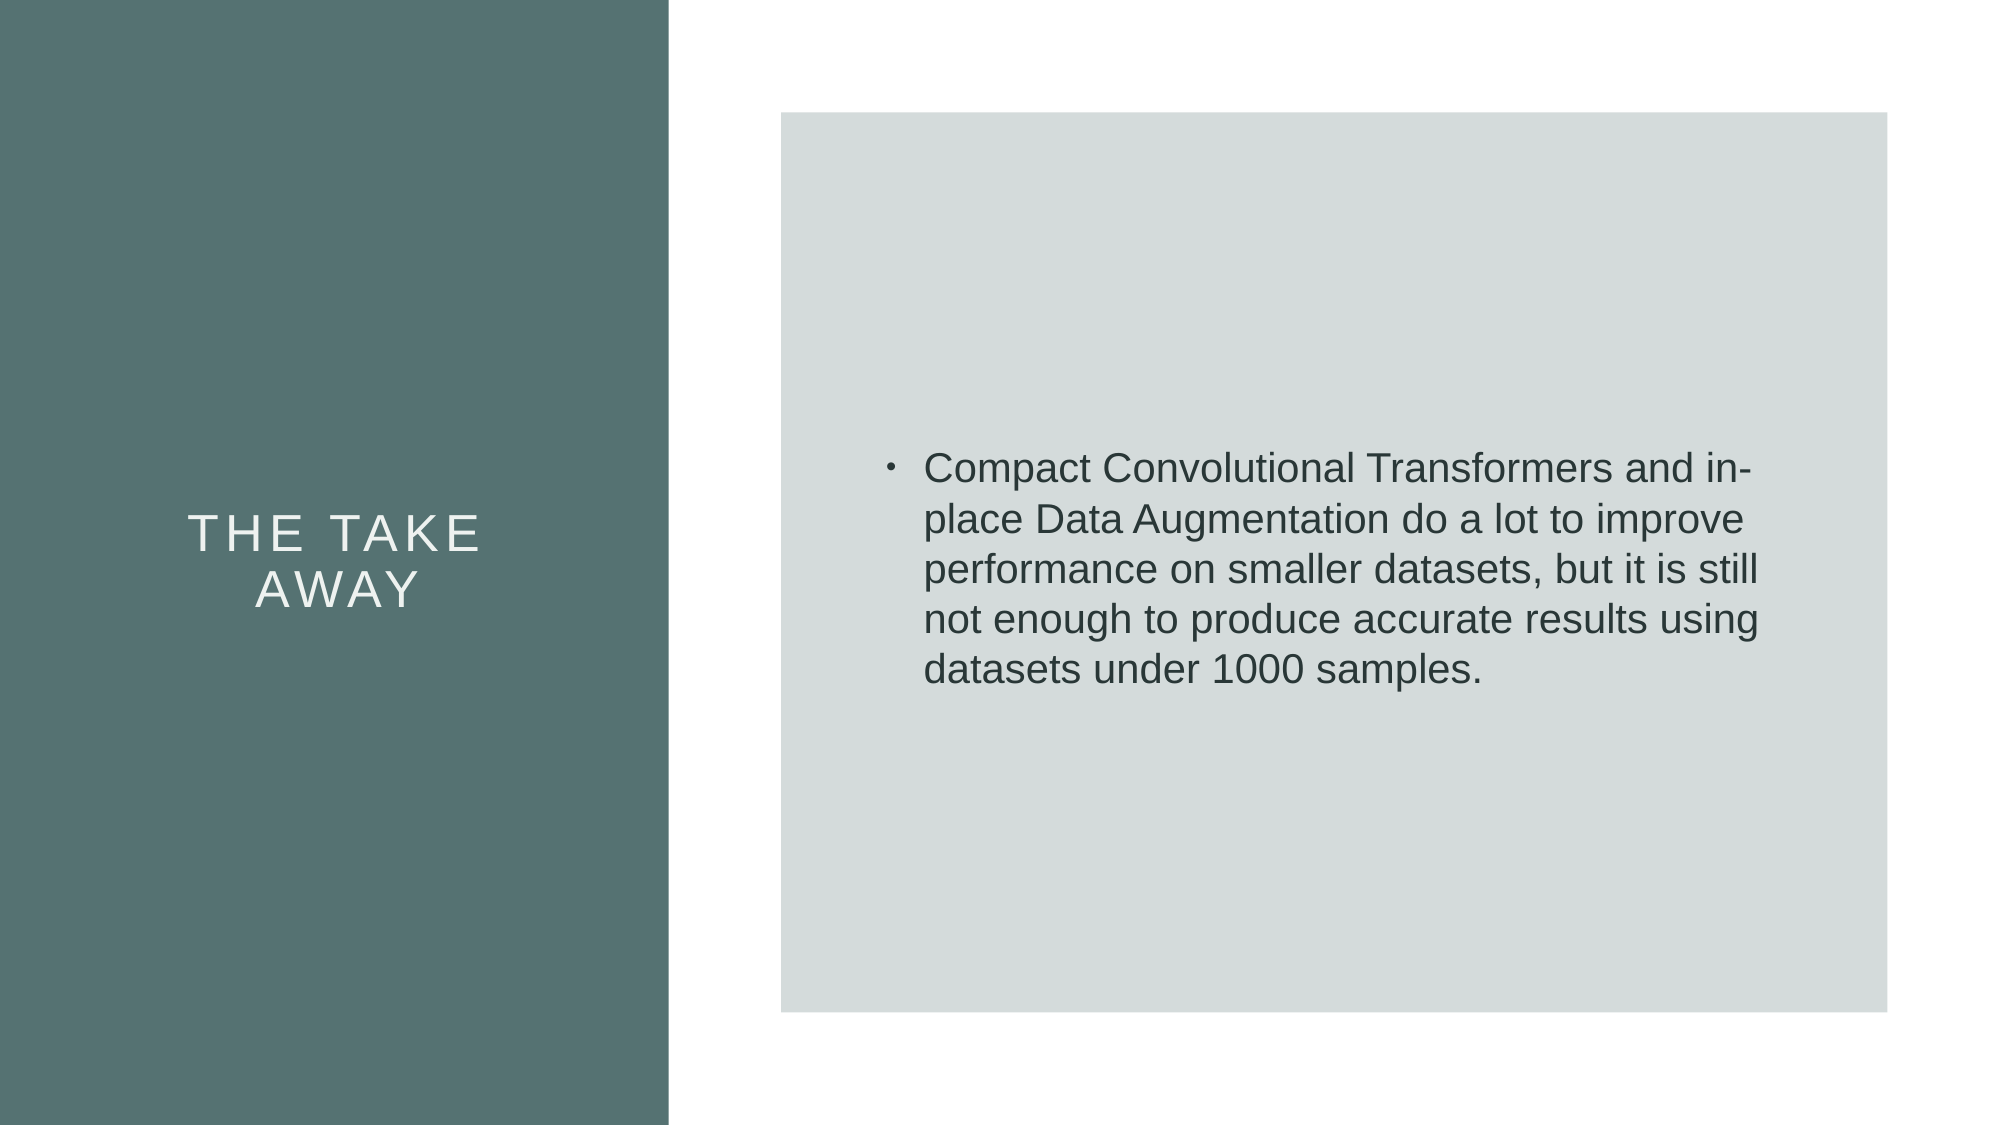

Compact Convolutional Transformers and in-place Data Augmentation do a lot to improve performance on smaller datasets, but it is still not enough to produce accurate results using datasets under 1000 samples.
# The Take away
48